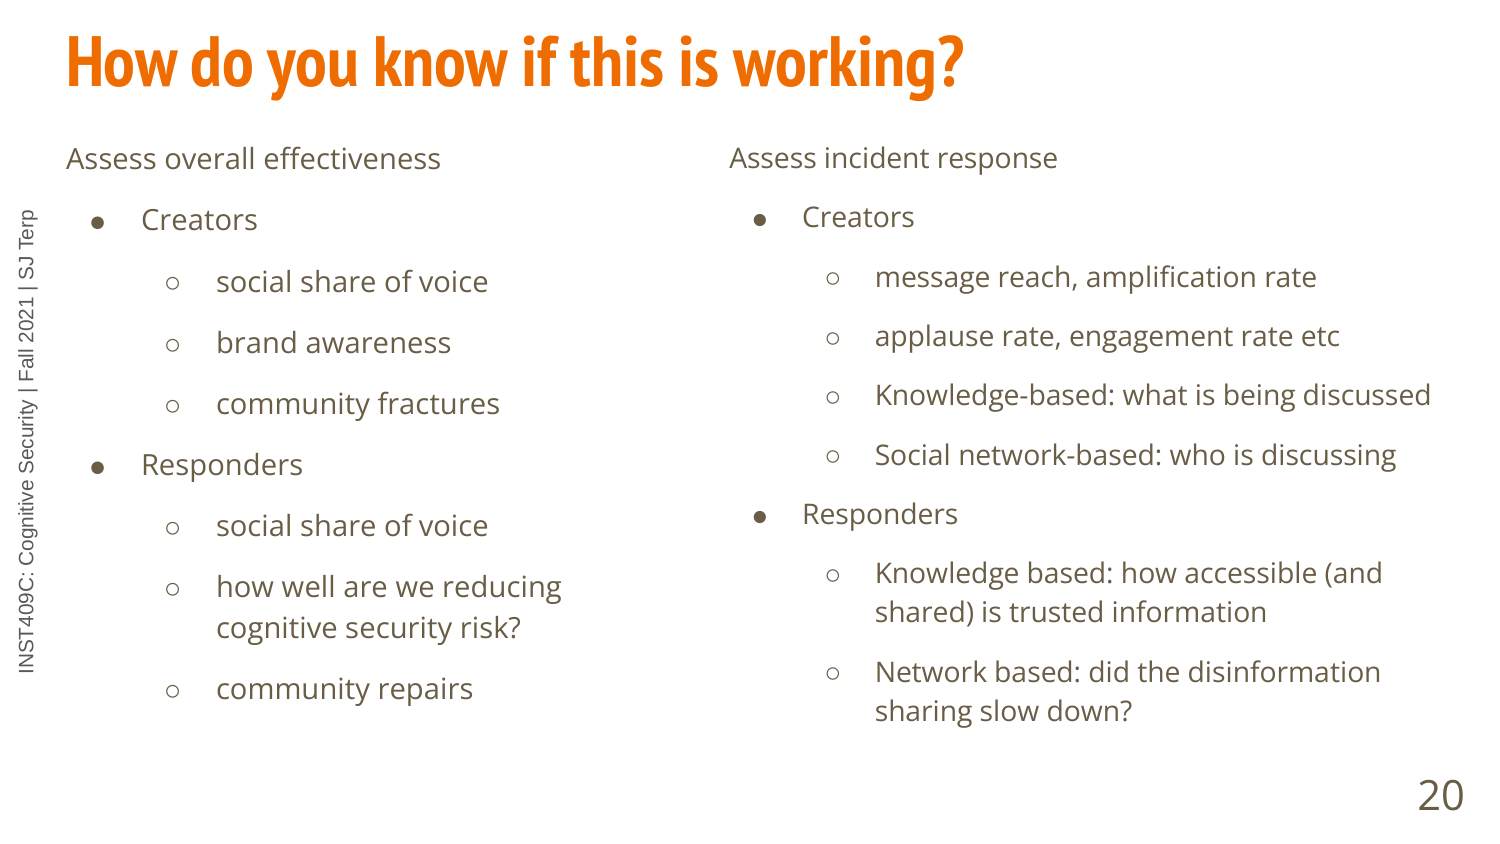

# How do you know if this is working?
Assess overall effectiveness
Creators
social share of voice
brand awareness
community fractures
Responders
social share of voice
how well are we reducing cognitive security risk?
community repairs
Assess incident response
Creators
message reach, amplification rate
applause rate, engagement rate etc
Knowledge-based: what is being discussed
Social network-based: who is discussing
Responders
Knowledge based: how accessible (and shared) is trusted information
Network based: did the disinformation sharing slow down?
20